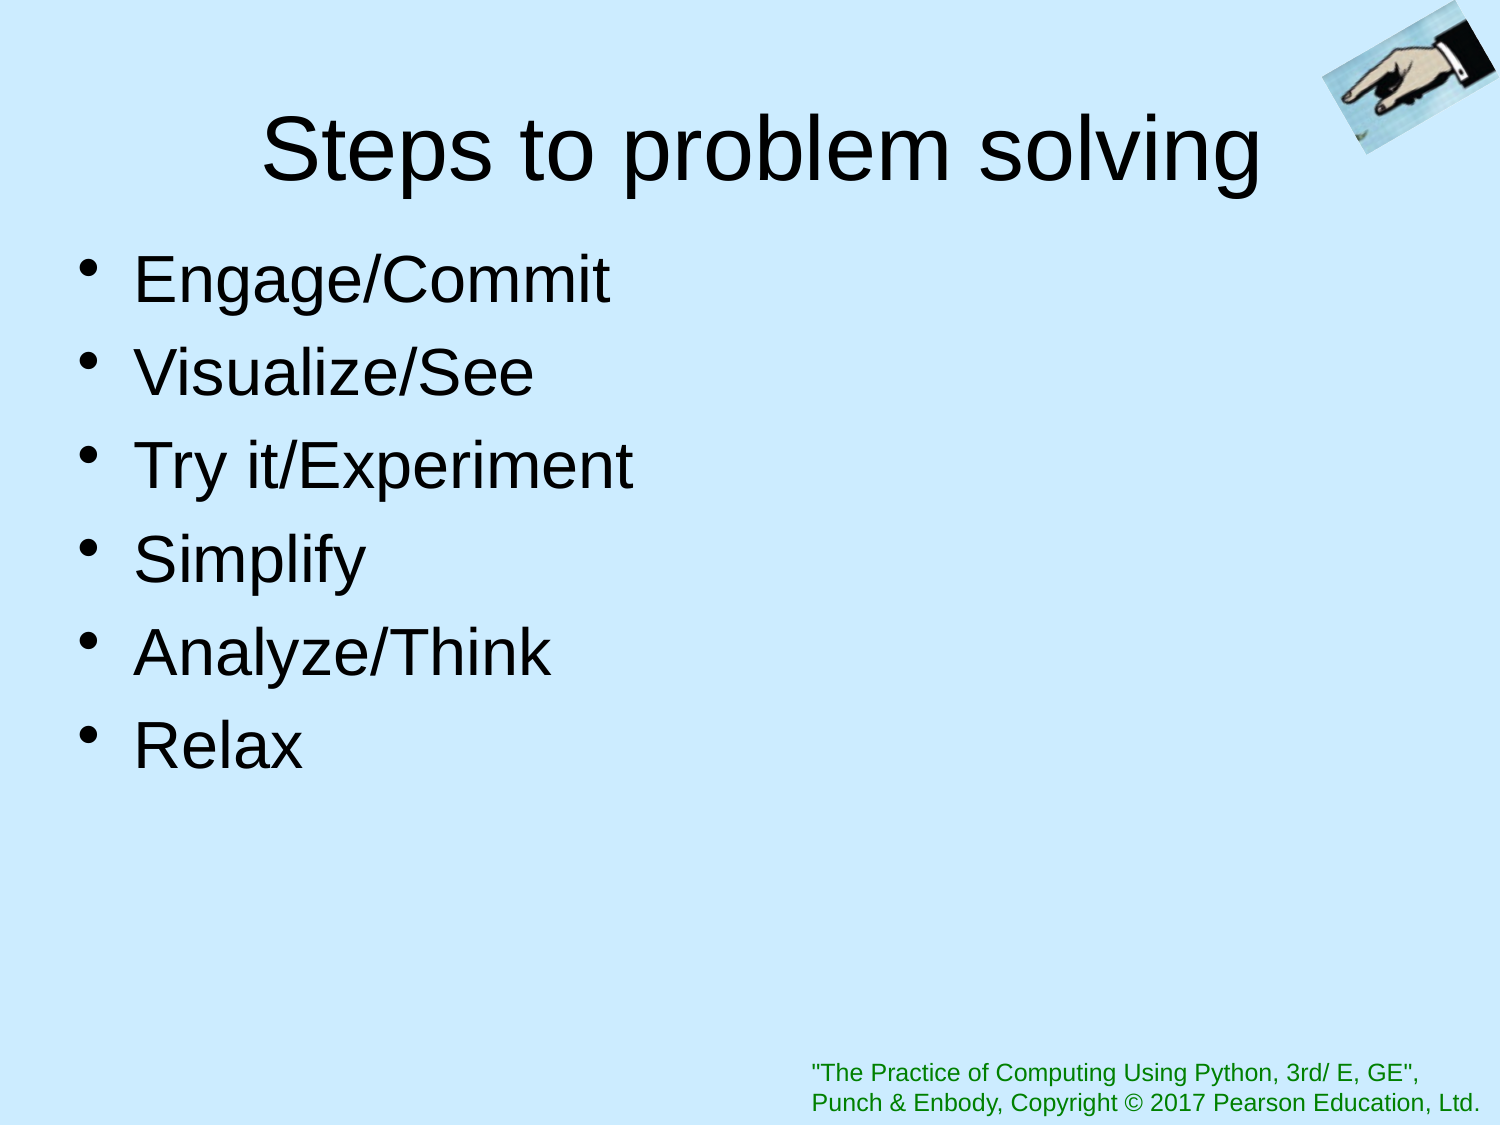

# Steps to problem solving
Engage/Commit
Visualize/See
Try it/Experiment
Simplify
Analyze/Think
Relax